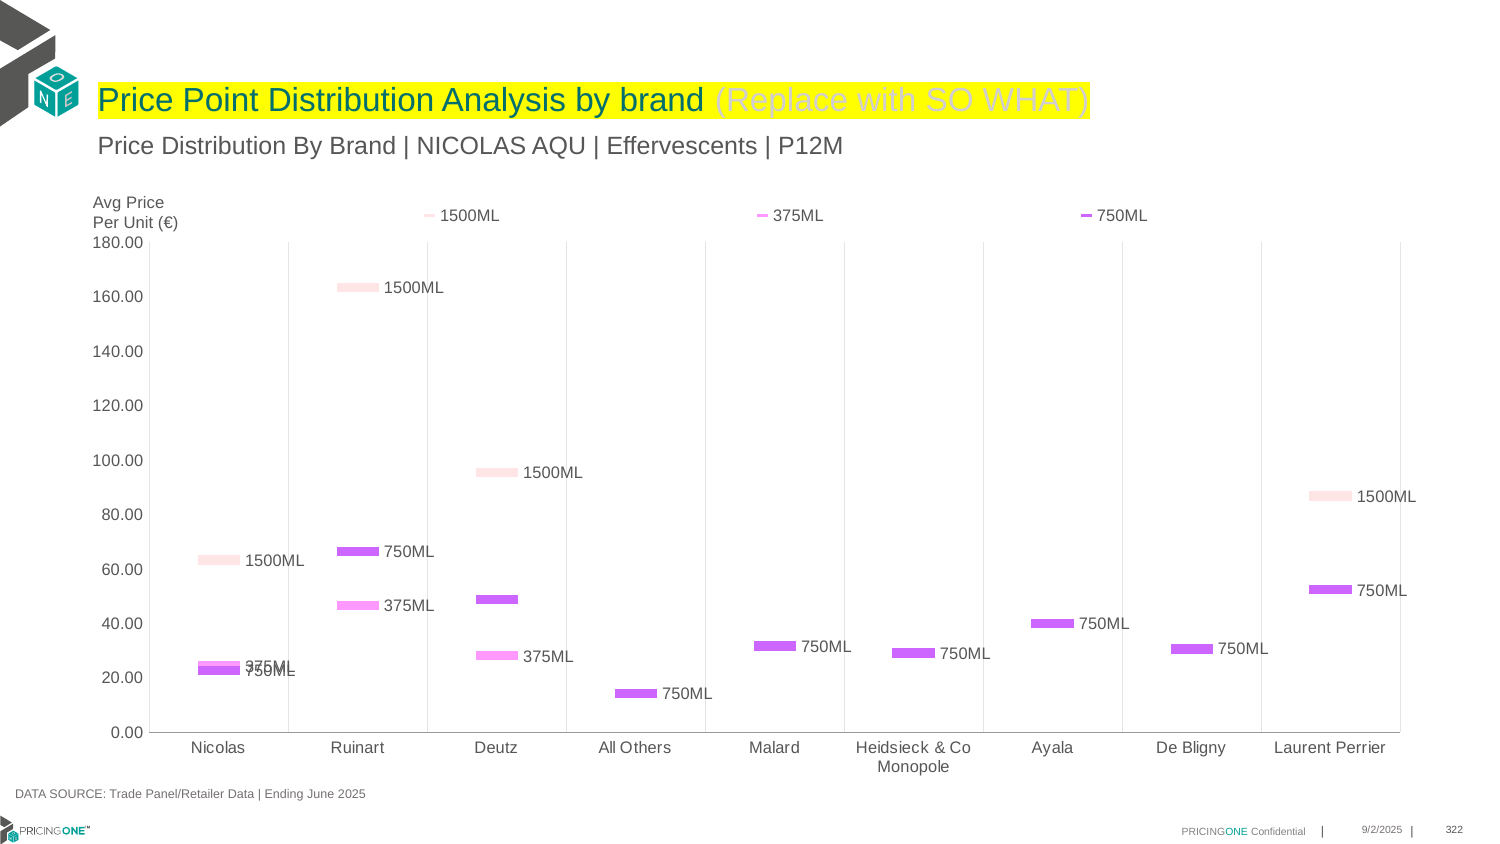

# Price Point Distribution Analysis by brand (Replace with SO WHAT)
Price Distribution By Brand | NICOLAS AQU | Effervescents | P12M

### Chart

| Category | 1500ML | 375ML | 750ML |
|---|---|---|---|
| Nicolas | 63.2336 | 24.2802 | 22.5974 |
| Ruinart | 163.3529 | 46.4834 | 66.2965 |
| Deutz | 95.3365 | 28.026 | 48.577 |
| All Others | None | None | 14.1367 |
| Malard | None | None | 31.597 |
| Heidsieck & Co Monopole | None | None | 29.059 |
| Ayala | None | None | 39.901 |
| De Bligny | None | None | 30.5589 |
| Laurent Perrier | 86.6337 | None | 52.2473 |
Avg Price
Per Unit (€)
DATA SOURCE: Trade Panel/Retailer Data | Ending June 2025
9/2/2025
322